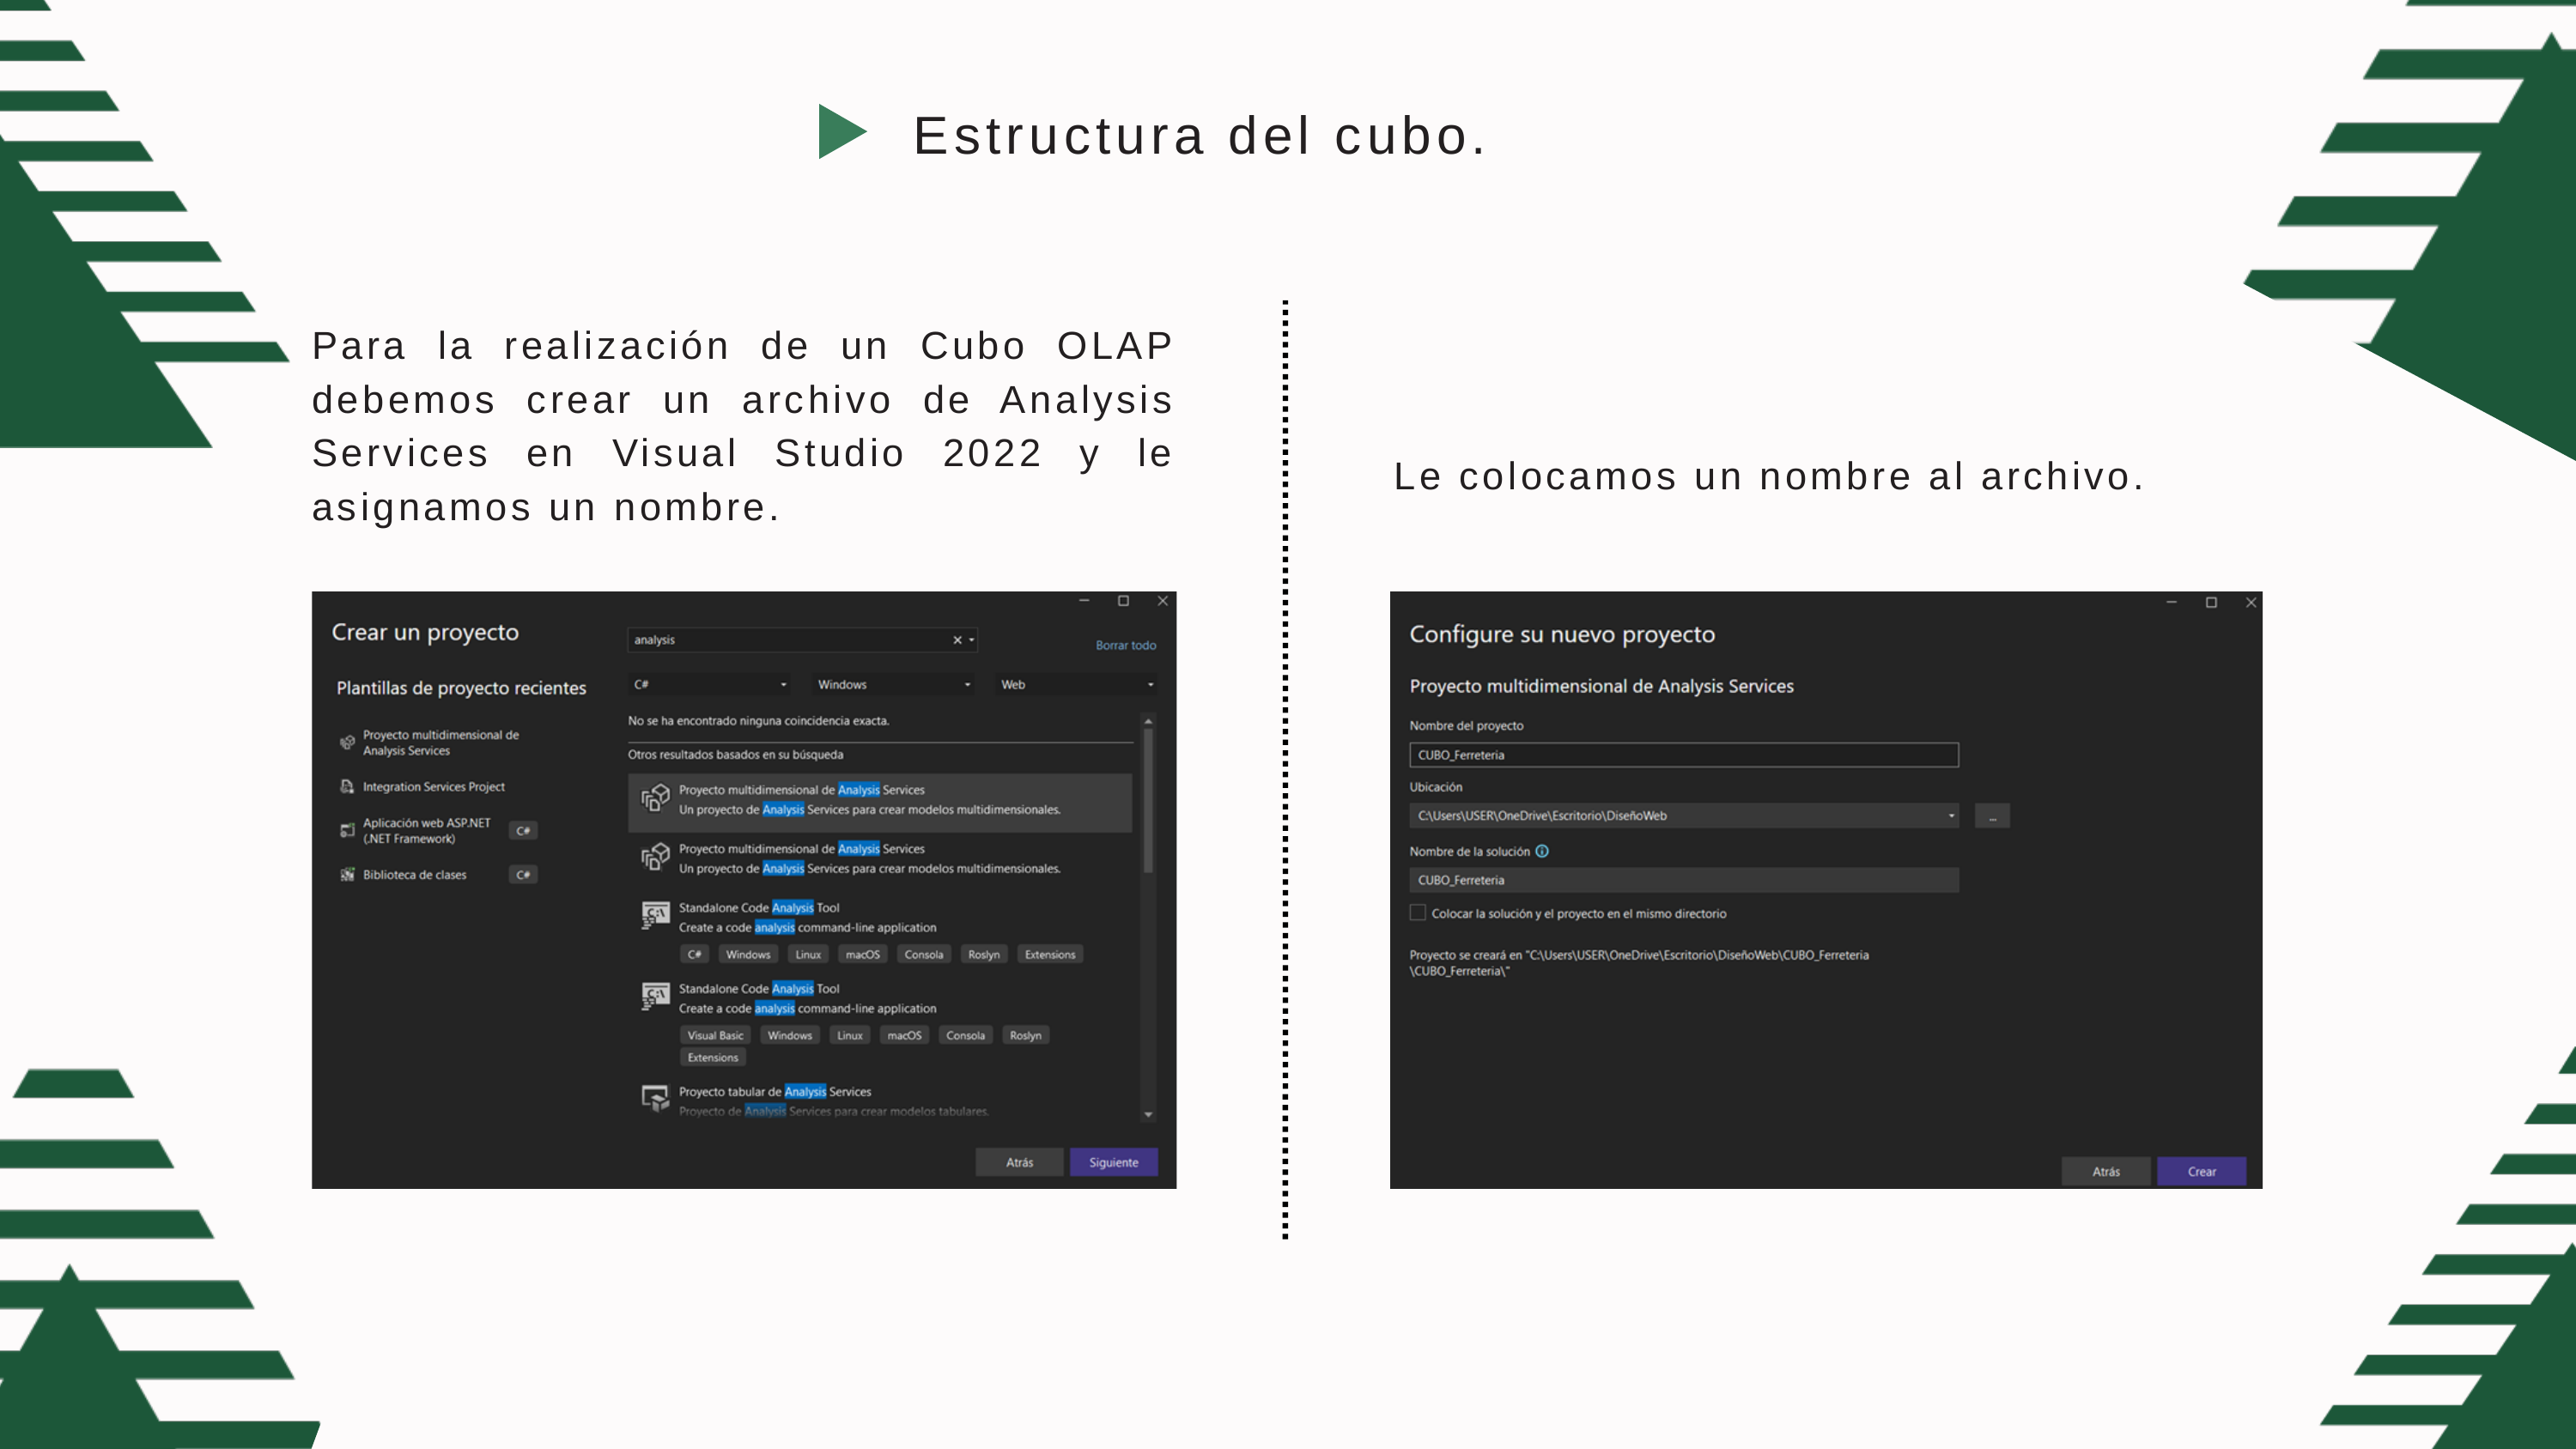

Estructura del cubo.

Para la realización de un Cubo OLAP debemos crear un archivo de Analysis Services en Visual Studio 2022 y le asignamos un nombre.

Le colocamos un nombre al archivo.